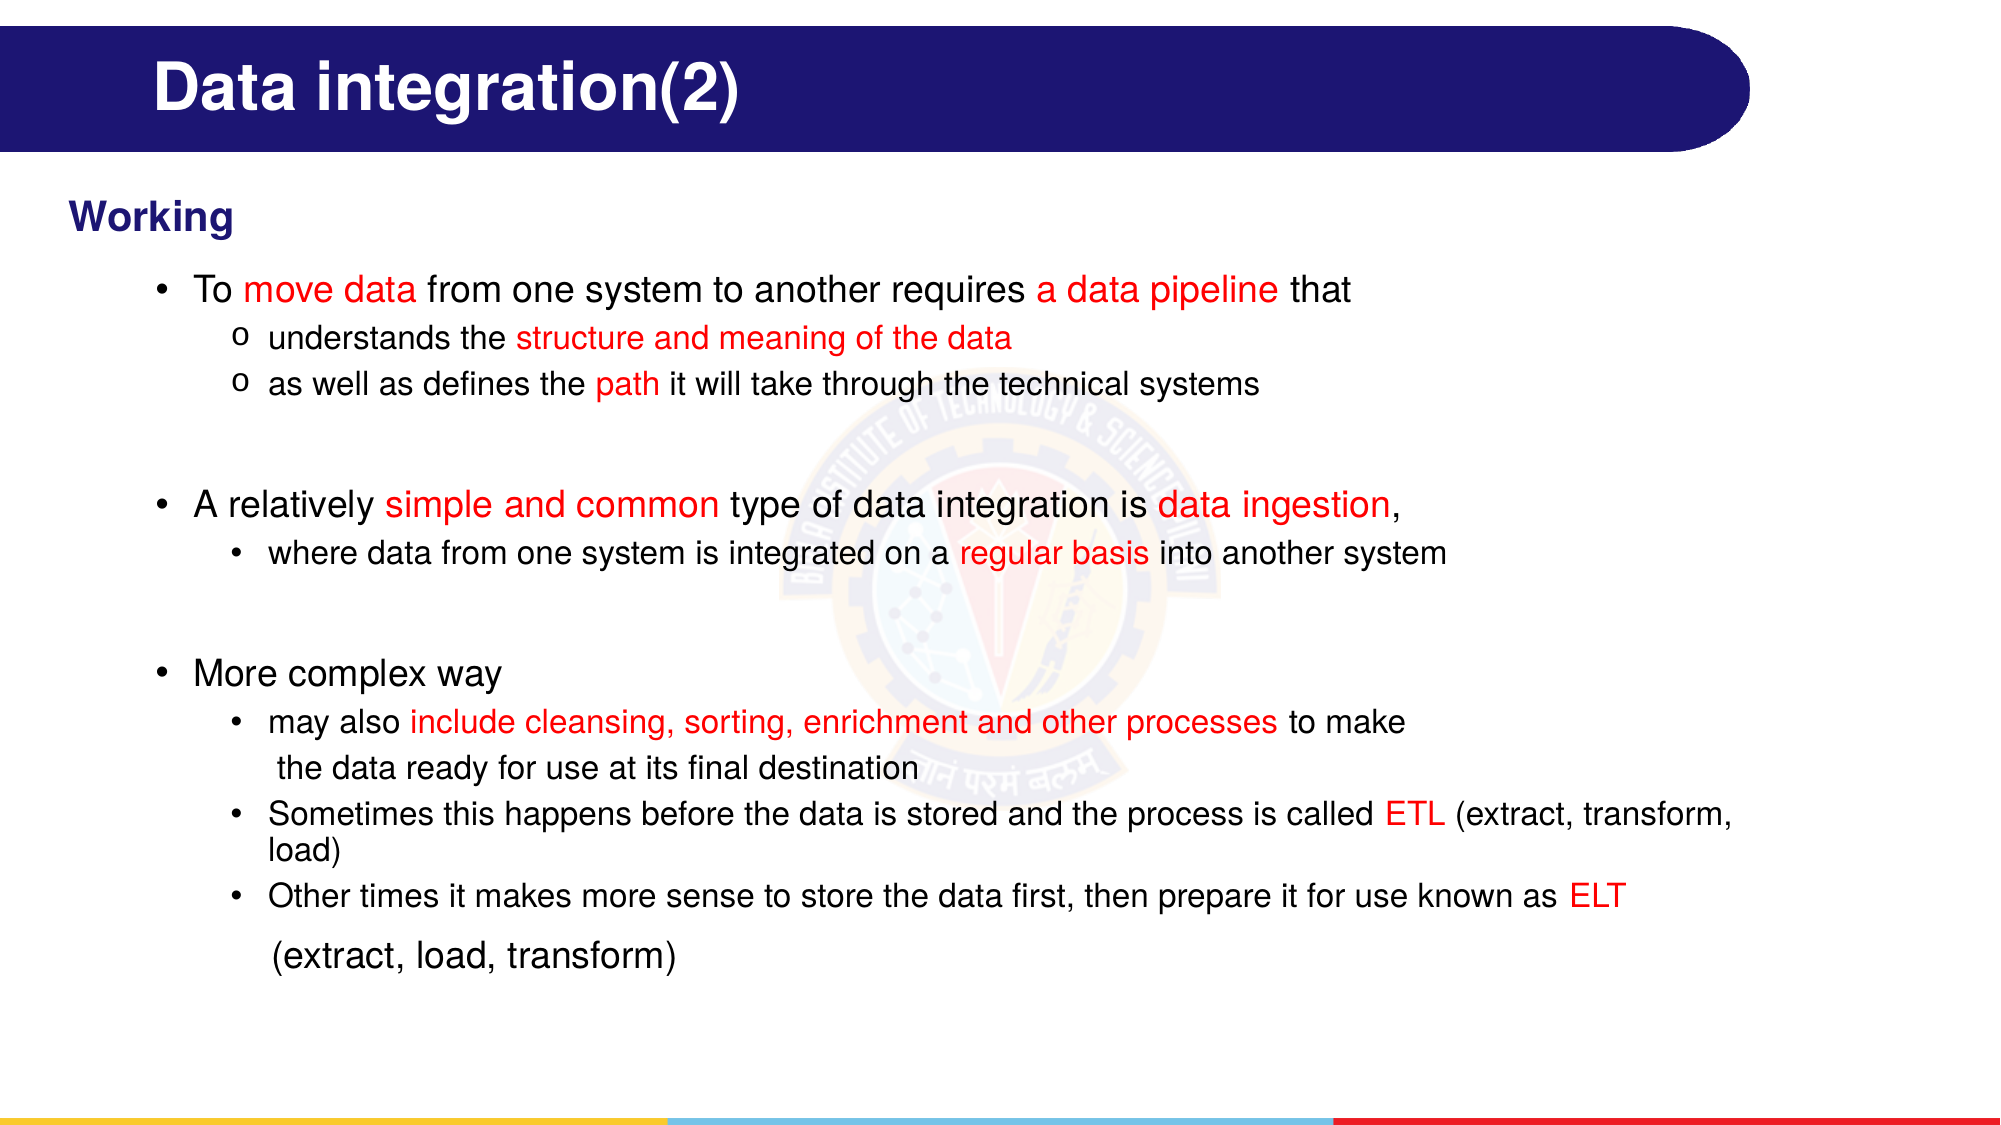

# Data integration(2)
Working
To move data from one system to another requires a data pipeline that
understands the structure and meaning of the data
as well as defines the path it will take through the technical systems

A relatively simple and common type of data integration is data ingestion,
where data from one system is integrated on a regular basis into another system

More complex way
may also include cleansing, sorting, enrichment and other processes to make
     the data ready for use at its final destination
Sometimes this happens before the data is stored and the process is called ETL (extract, transform, load)
Other times it makes more sense to store the data first, then prepare it for use known as ELT
           (extract, load, transform)